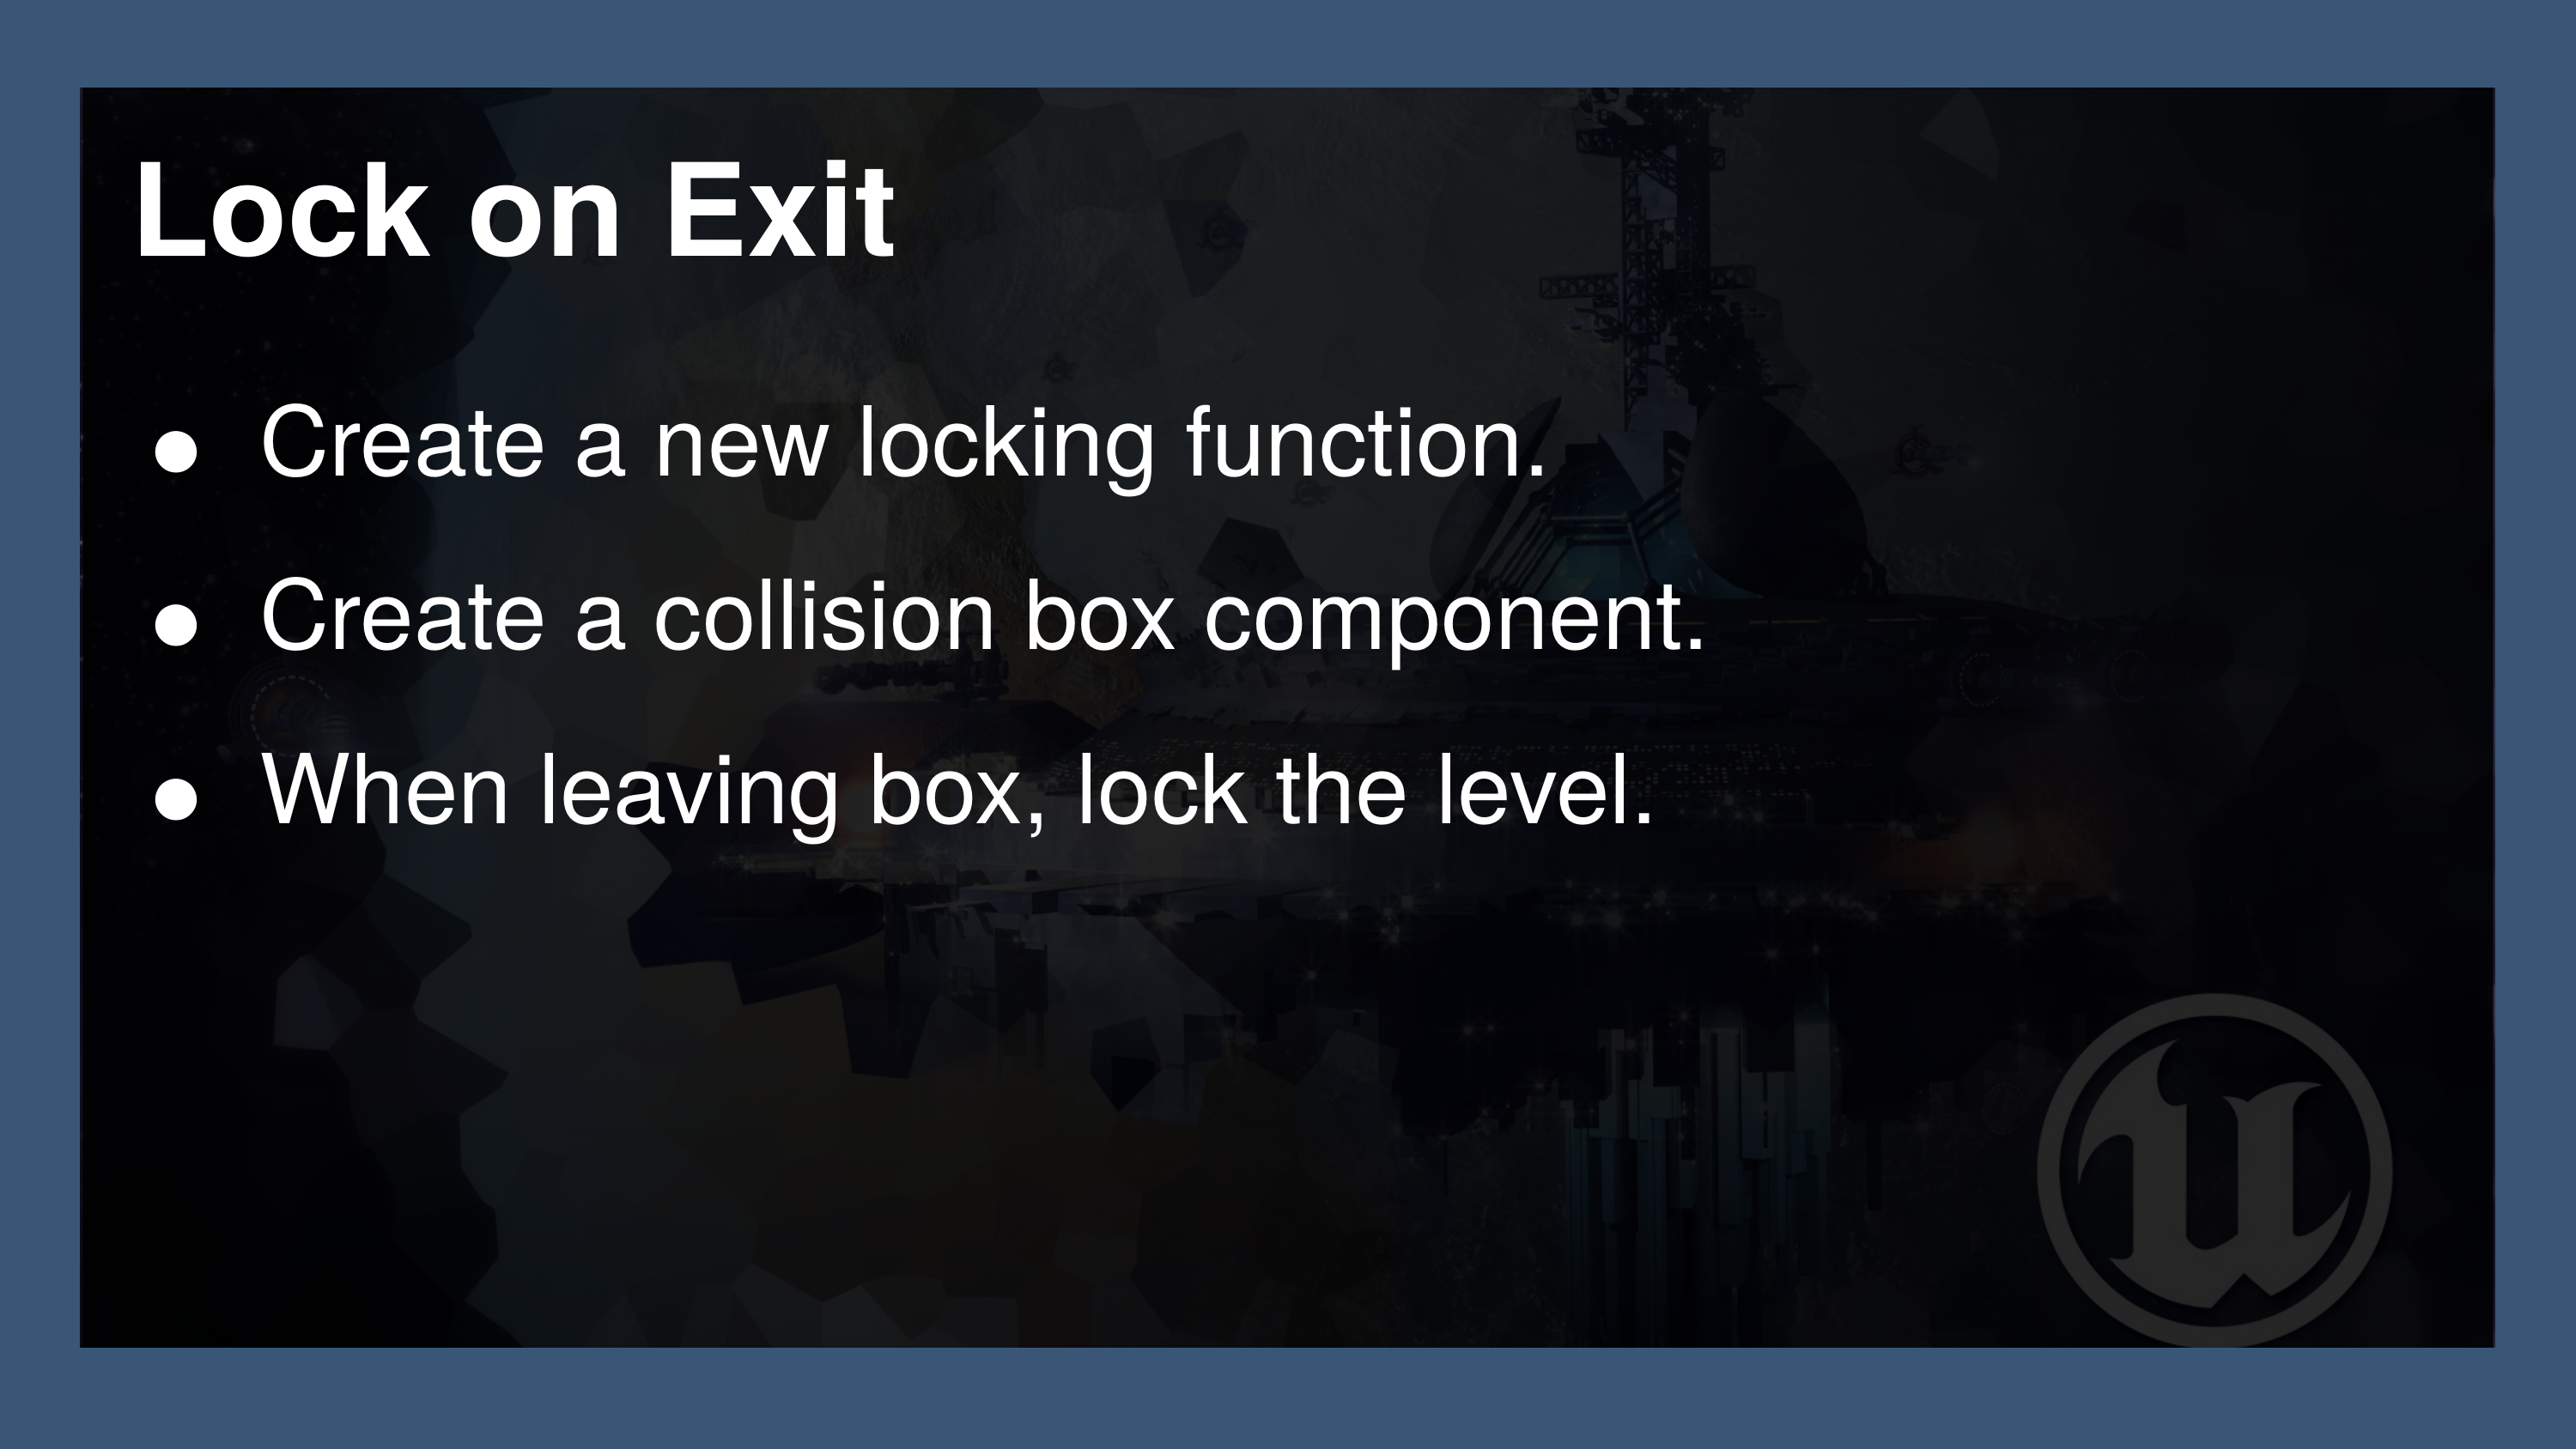

Lock on Exit
Create a new locking function.
Create a collision box component.
When leaving box, lock the level.